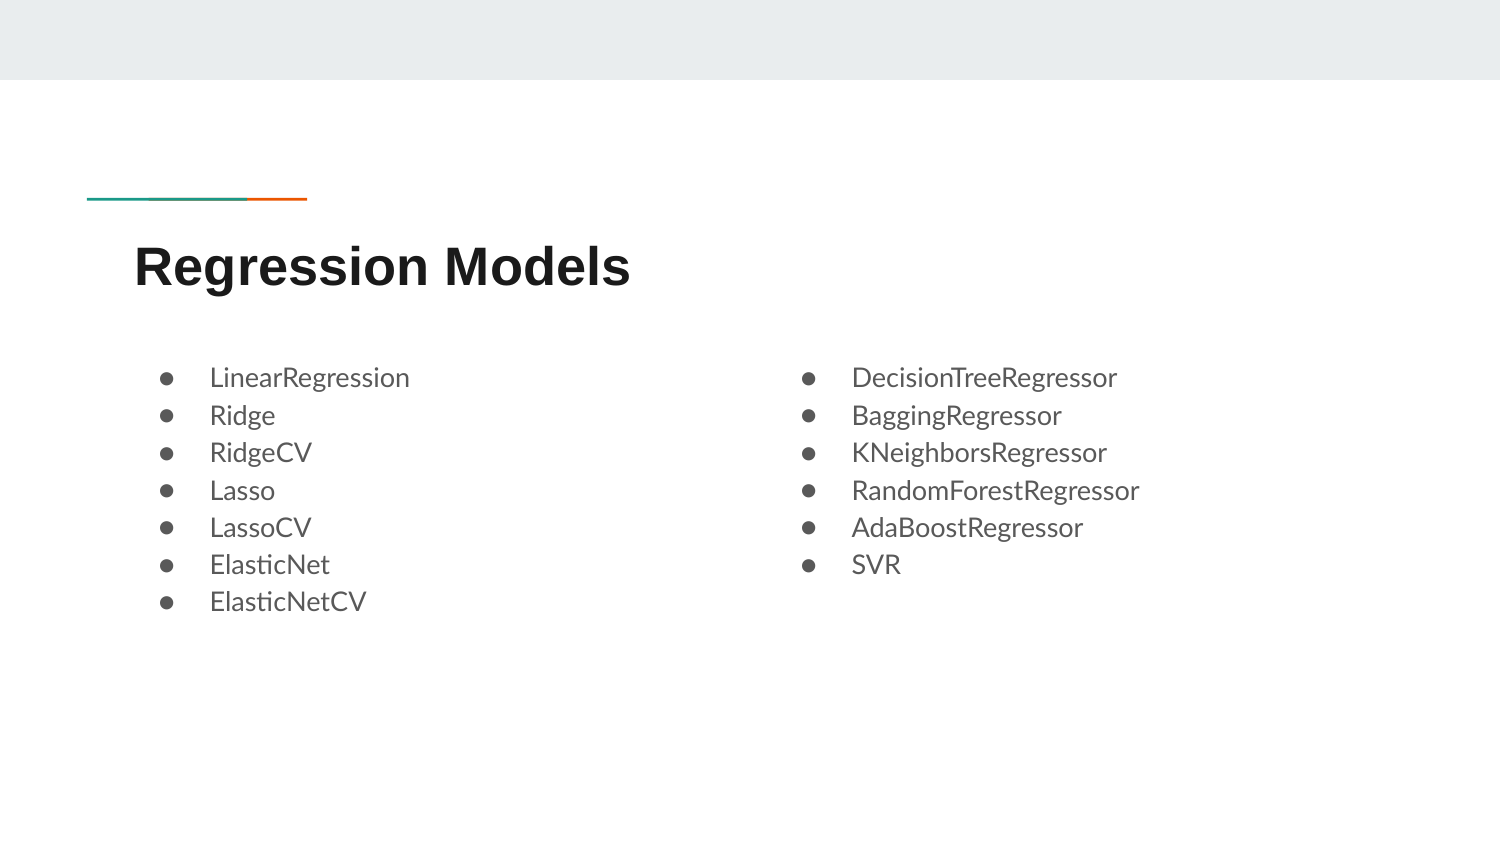

# Regression Models
LinearRegression
Ridge
RidgeCV
Lasso
LassoCV
ElasticNet
ElasticNetCV

DecisionTreeRegressor
BaggingRegressor
KNeighborsRegressor
RandomForestRegressor
AdaBoostRegressor
SVR